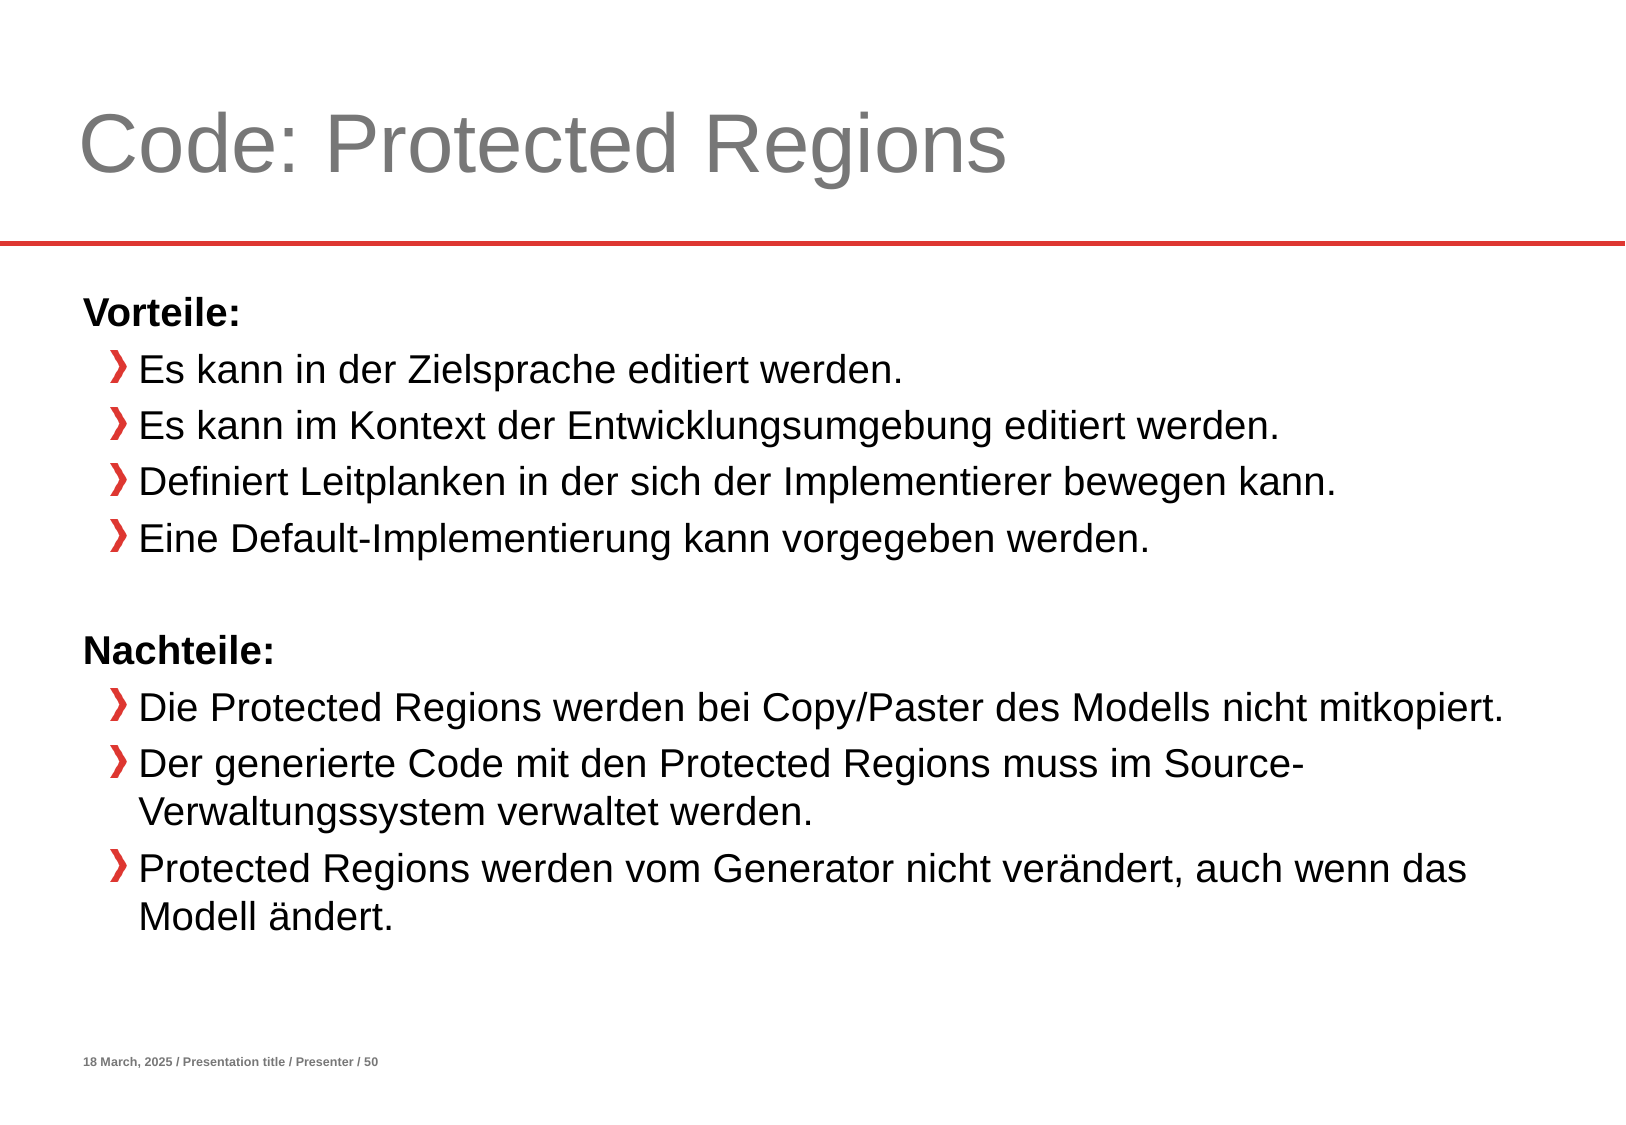

# Code: Protected Regions
Vorteile:
Es kann in der Zielsprache editiert werden.
Es kann im Kontext der Entwicklungsumgebung editiert werden.
Definiert Leitplanken in der sich der Implementierer bewegen kann.
Eine Default-Implementierung kann vorgegeben werden.

Nachteile:
Die Protected Regions werden bei Copy/Paster des Modells nicht mitkopiert.
Der generierte Code mit den Protected Regions muss im Source- Verwaltungssystem verwaltet werden.
Protected Regions werden vom Generator nicht verändert, auch wenn das Modell ändert.